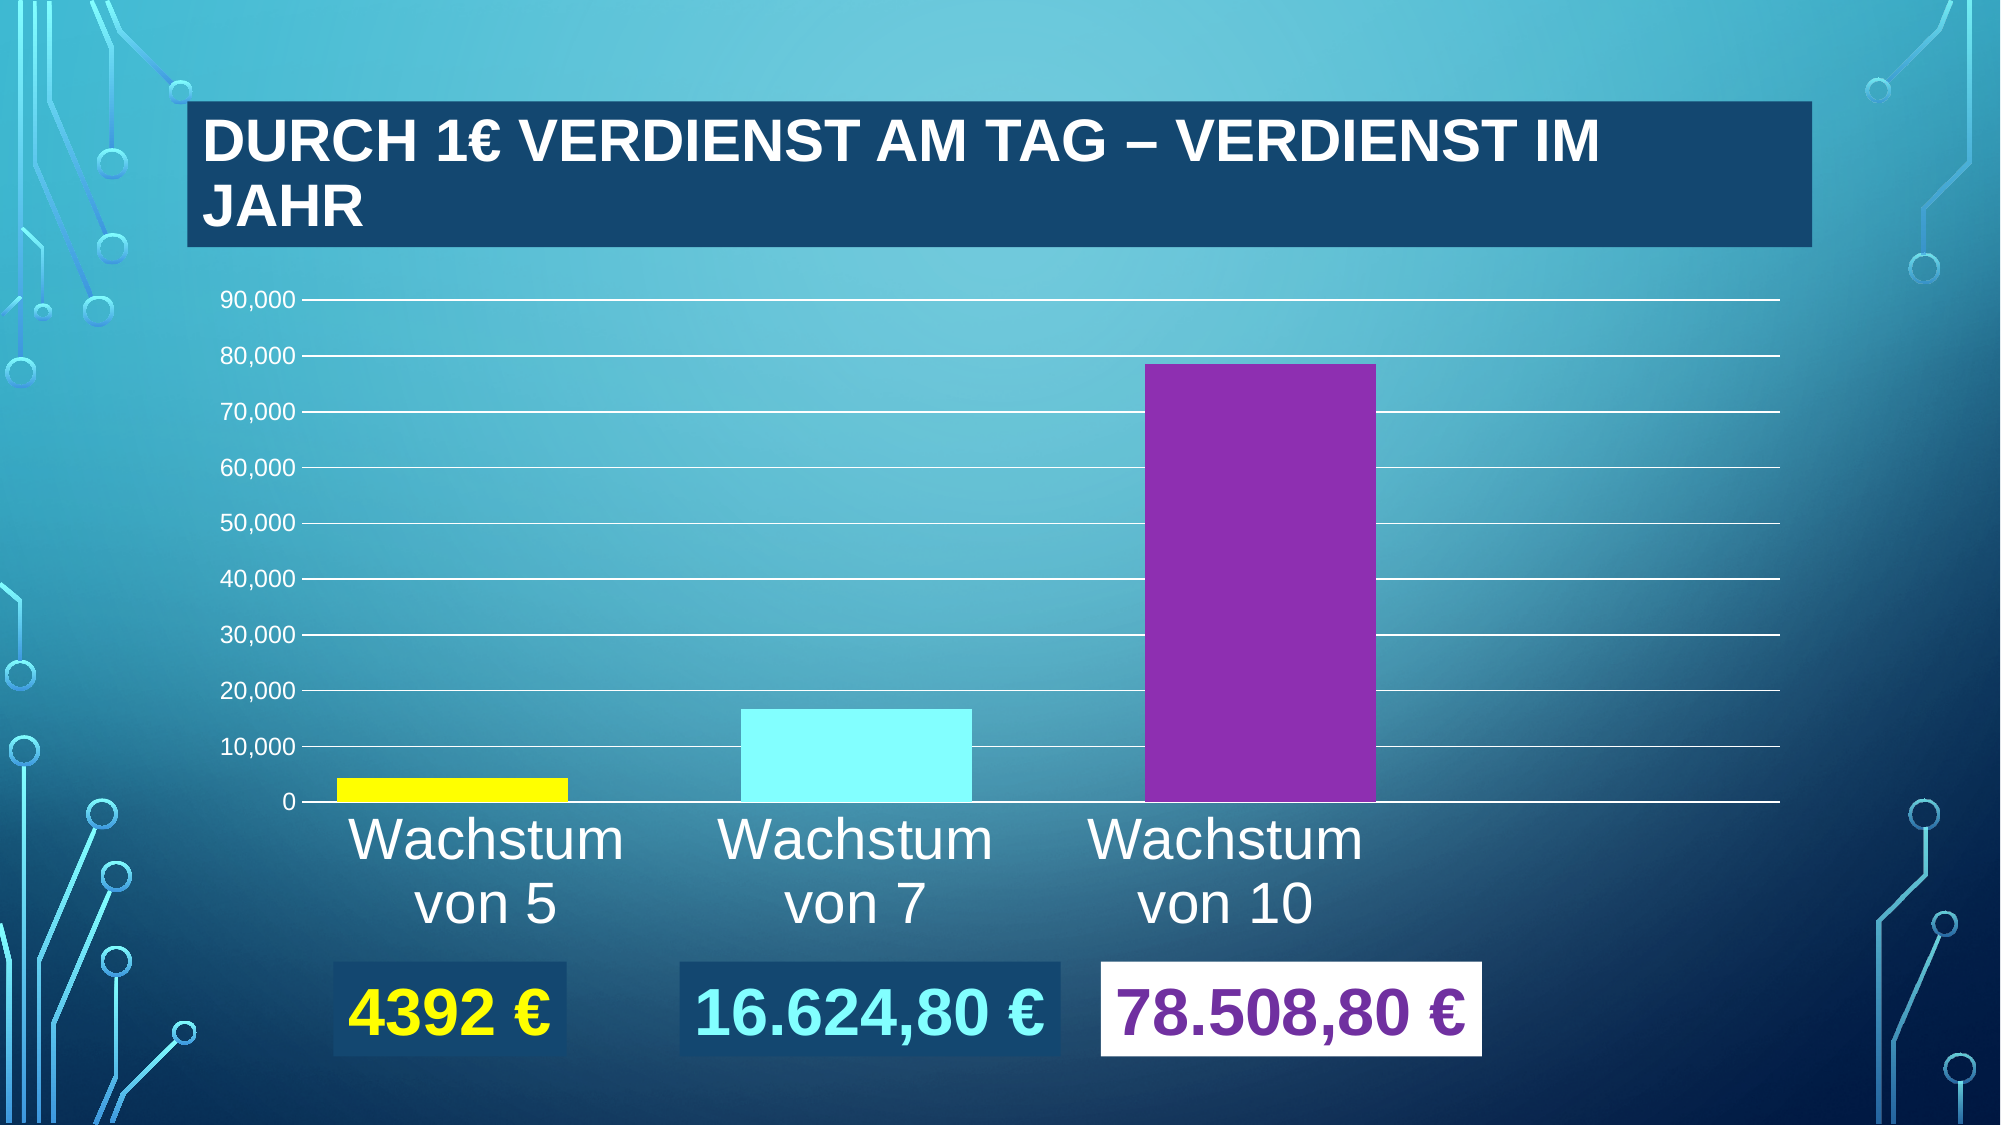

# Durch 1€ Verdienst am Tag – Verdienst im jahr

### Chart

| Category | 43.921 € | 16.624,80 € | 78.508,80 € |
|---|---|---|---|
| Wachstum von 5 | 4392.0 | None | None |
| Wachstum von 7 | None | 16624.8 | None |
| Wachstum von 10 | None | None | 78508.8 |
4392 €
16.624,80 €
78.508,80 €